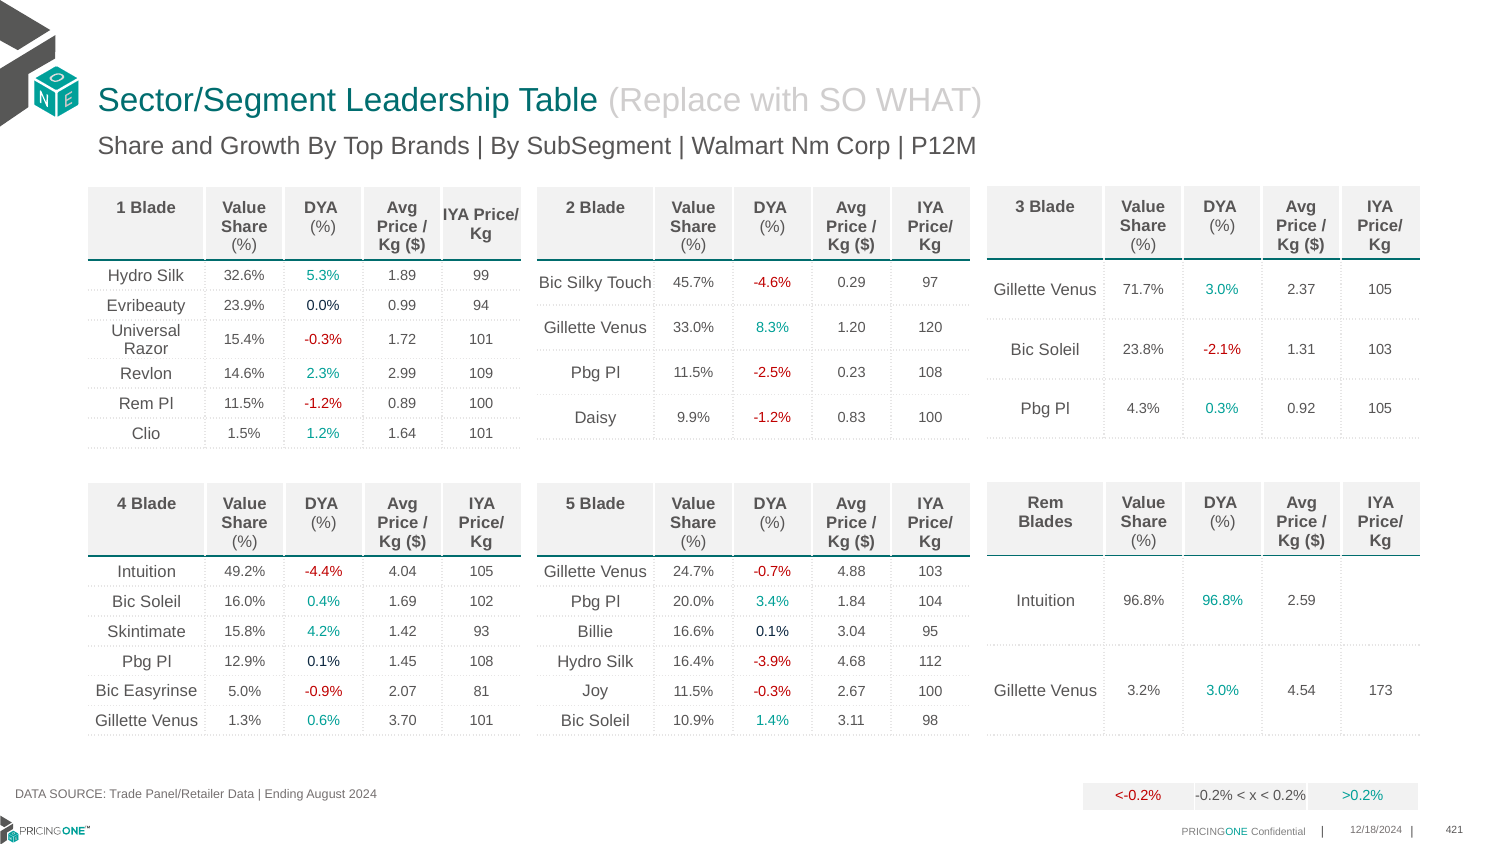

# Sector/Segment Leadership Table (Replace with SO WHAT)
Share and Growth By Top Brands | By SubSegment | Walmart Nm Corp | P12M
| 3 Blade | Value Share (%) | DYA (%) | Avg Price /Kg ($) | IYA Price/Kg |
| --- | --- | --- | --- | --- |
| Gillette Venus | 71.7% | 3.0% | 2.37 | 105 |
| Bic Soleil | 23.8% | -2.1% | 1.31 | 103 |
| Pbg Pl | 4.3% | 0.3% | 0.92 | 105 |
| 1 Blade | Value Share (%) | DYA (%) | Avg Price /Kg ($) | IYA Price/ Kg |
| --- | --- | --- | --- | --- |
| Hydro Silk | 32.6% | 5.3% | 1.89 | 99 |
| Evribeauty | 23.9% | 0.0% | 0.99 | 94 |
| Universal Razor | 15.4% | -0.3% | 1.72 | 101 |
| Revlon | 14.6% | 2.3% | 2.99 | 109 |
| Rem Pl | 11.5% | -1.2% | 0.89 | 100 |
| Clio | 1.5% | 1.2% | 1.64 | 101 |
| 2 Blade | Value Share (%) | DYA (%) | Avg Price /Kg ($) | IYA Price/Kg |
| --- | --- | --- | --- | --- |
| Bic Silky Touch | 45.7% | -4.6% | 0.29 | 97 |
| Gillette Venus | 33.0% | 8.3% | 1.20 | 120 |
| Pbg Pl | 11.5% | -2.5% | 0.23 | 108 |
| Daisy | 9.9% | -1.2% | 0.83 | 100 |
| Rem Blades | Value Share (%) | DYA (%) | Avg Price /Kg ($) | IYA Price/Kg |
| --- | --- | --- | --- | --- |
| Intuition | 96.8% | 96.8% | 2.59 |  |
| Gillette Venus | 3.2% | 3.0% | 4.54 | 173 |
| 4 Blade | Value Share (%) | DYA (%) | Avg Price /Kg ($) | IYA Price/Kg |
| --- | --- | --- | --- | --- |
| Intuition | 49.2% | -4.4% | 4.04 | 105 |
| Bic Soleil | 16.0% | 0.4% | 1.69 | 102 |
| Skintimate | 15.8% | 4.2% | 1.42 | 93 |
| Pbg Pl | 12.9% | 0.1% | 1.45 | 108 |
| Bic Easyrinse | 5.0% | -0.9% | 2.07 | 81 |
| Gillette Venus | 1.3% | 0.6% | 3.70 | 101 |
| 5 Blade | Value Share (%) | DYA (%) | Avg Price /Kg ($) | IYA Price/Kg |
| --- | --- | --- | --- | --- |
| Gillette Venus | 24.7% | -0.7% | 4.88 | 103 |
| Pbg Pl | 20.0% | 3.4% | 1.84 | 104 |
| Billie | 16.6% | 0.1% | 3.04 | 95 |
| Hydro Silk | 16.4% | -3.9% | 4.68 | 112 |
| Joy | 11.5% | -0.3% | 2.67 | 100 |
| Bic Soleil | 10.9% | 1.4% | 3.11 | 98 |
DATA SOURCE: Trade Panel/Retailer Data | Ending August 2024
| <-0.2% | -0.2% < x < 0.2% | >0.2% |
| --- | --- | --- |

12/18/2024
421